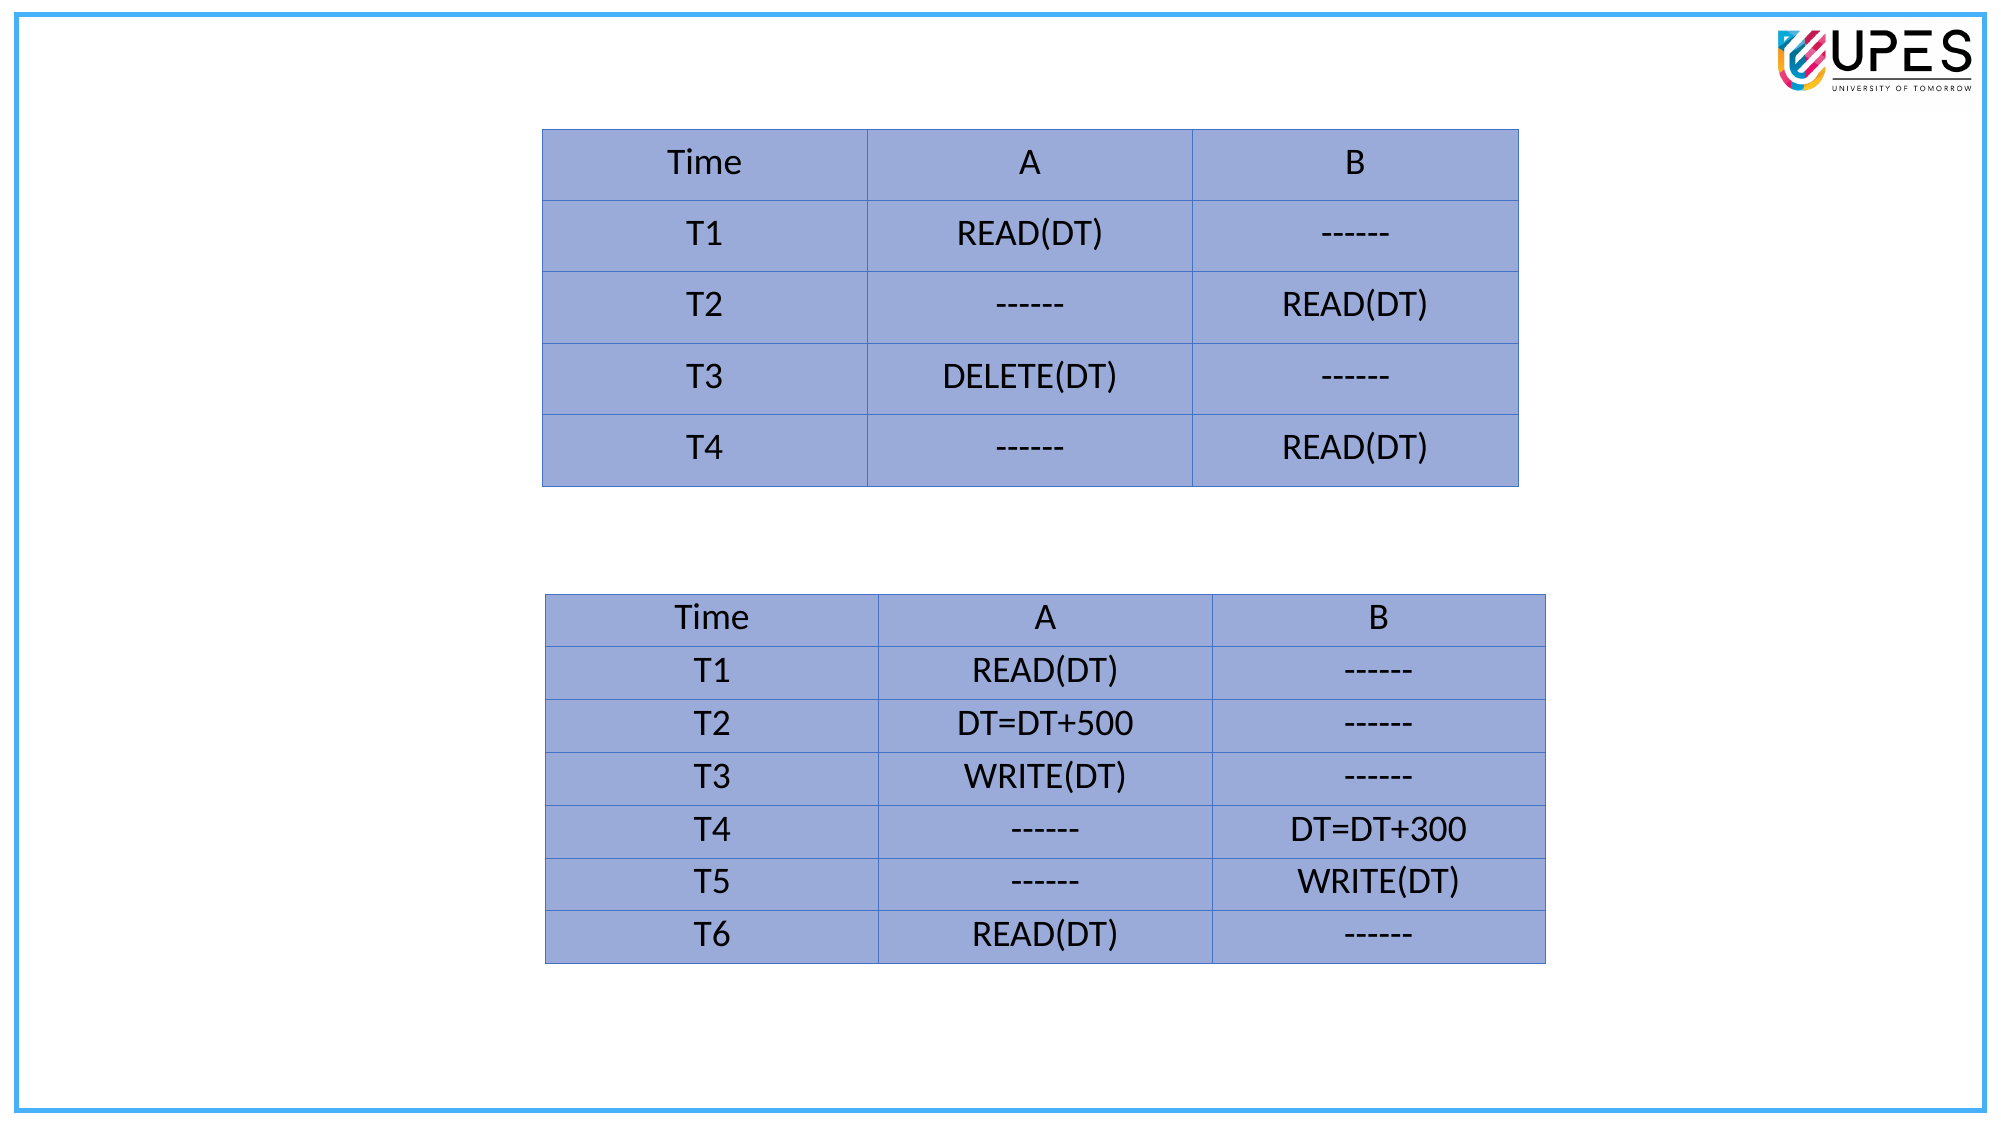

| Time | A | B |
| --- | --- | --- |
| T1 | READ(DT) | ------ |
| T2 | ------ | READ(DT) |
| T3 | DELETE(DT) | ------ |
| T4 | ------ | READ(DT) |
| Time | A | B |
| --- | --- | --- |
| T1 | READ(DT) | ------ |
| T2 | DT=DT+500 | ------ |
| T3 | WRITE(DT) | ------ |
| T4 | ------ | DT=DT+300 |
| T5 | ------ | WRITE(DT) |
| T6 | READ(DT) | ------ |